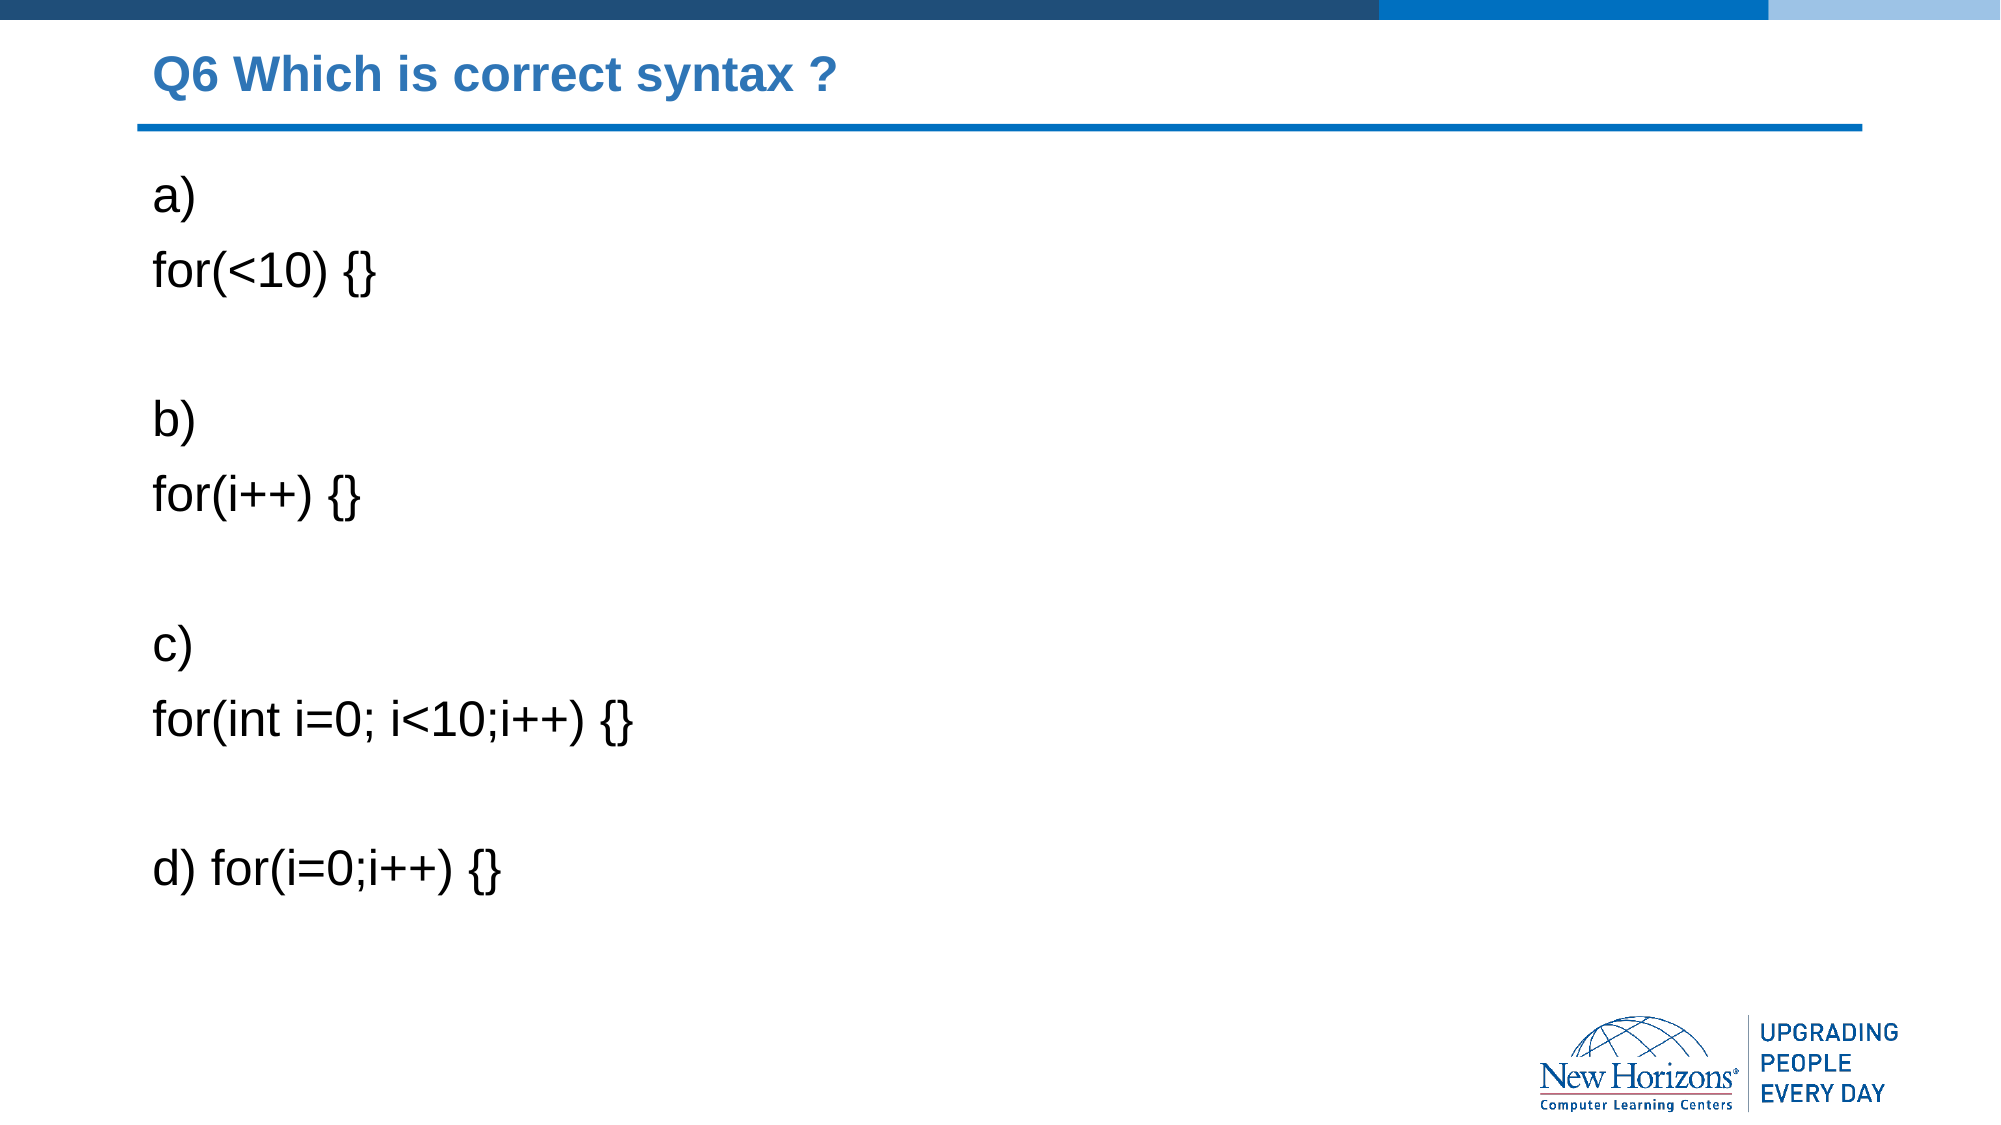

# Q6 Which is correct syntax ?
a)
for(<10) {}

b)
for(i++) {}

c)
for(int i=0; i<10;i++) {}

d) for(i=0;i++) {}